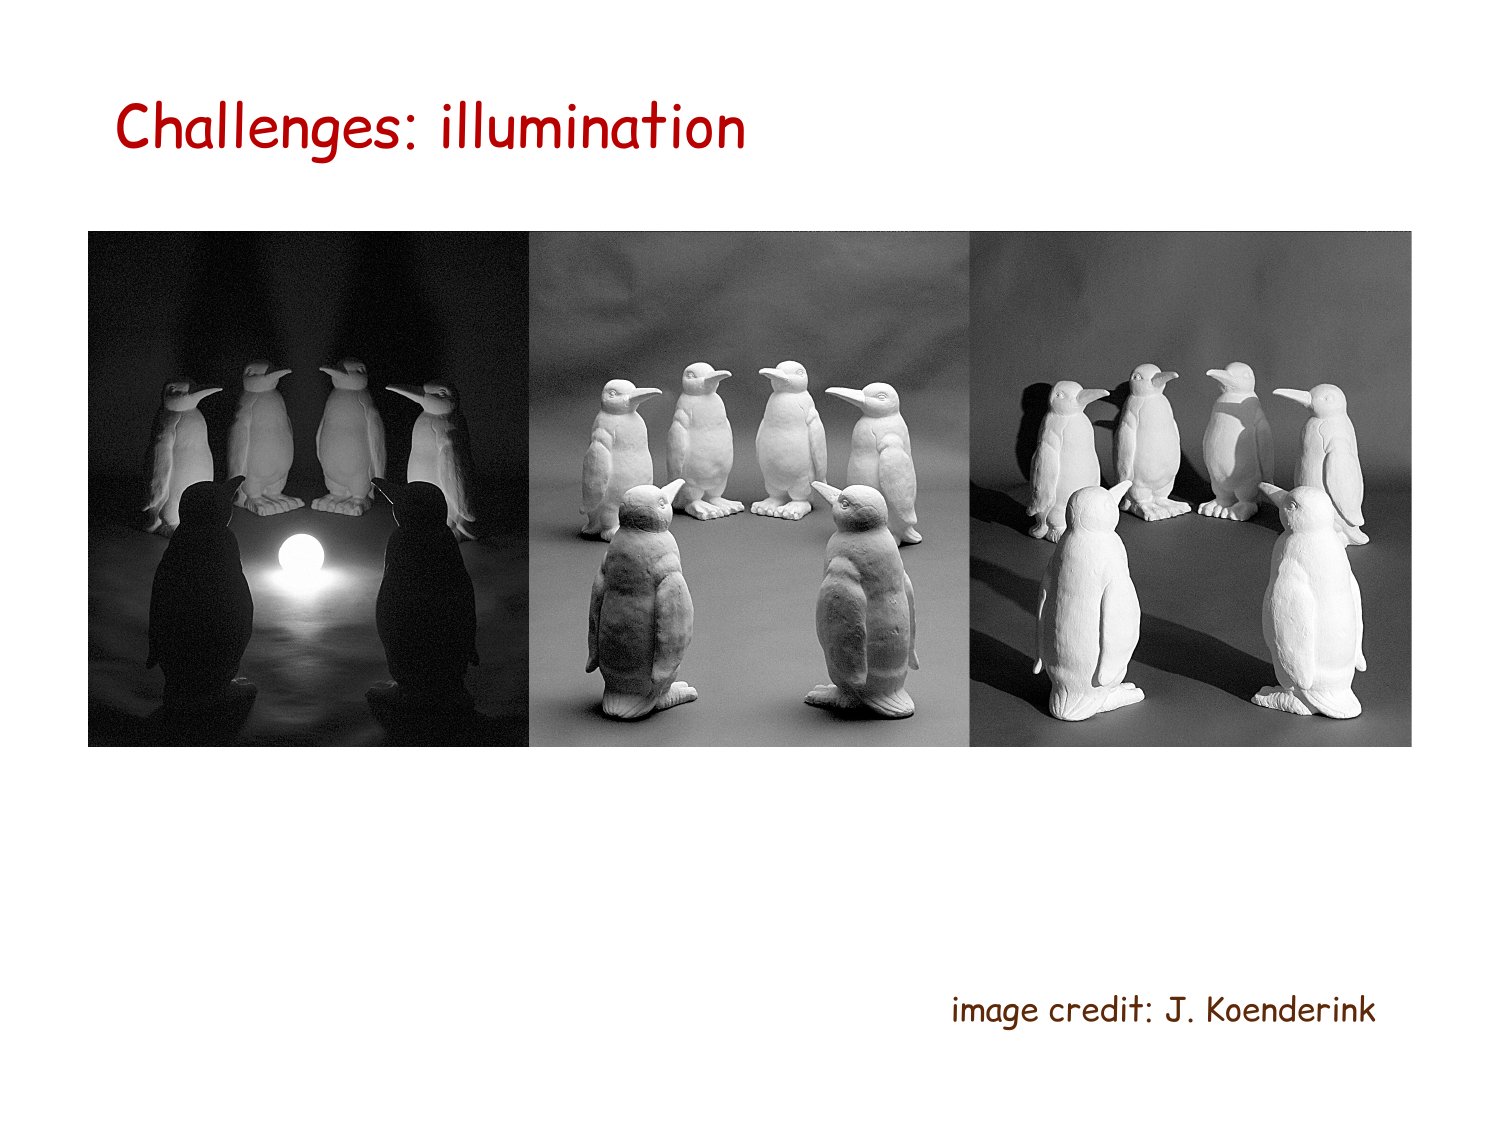

# Challenges: illumination

image credit: J. Koenderink